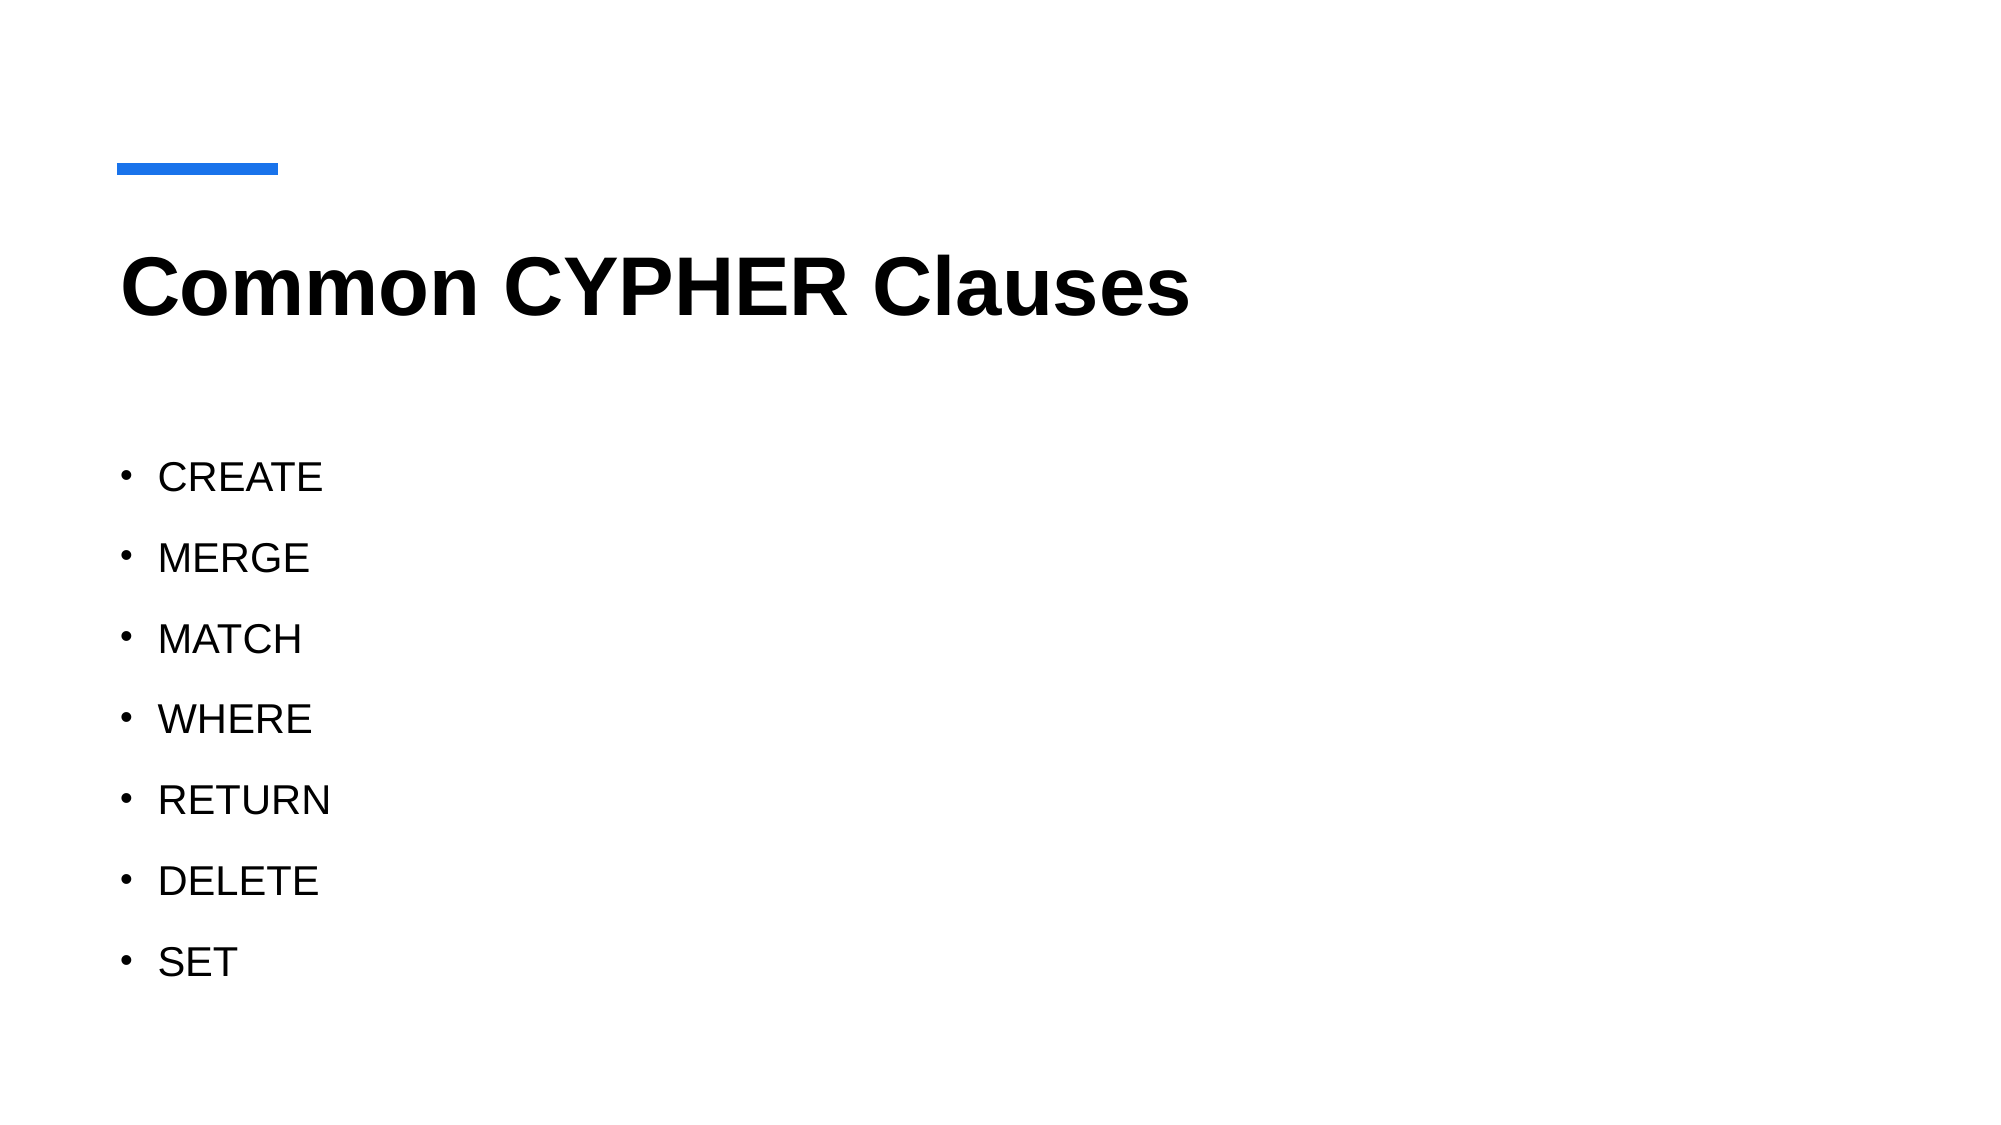

# Common CYPHER Clauses
CREATE
MERGE
MATCH
WHERE
RETURN
DELETE
SET